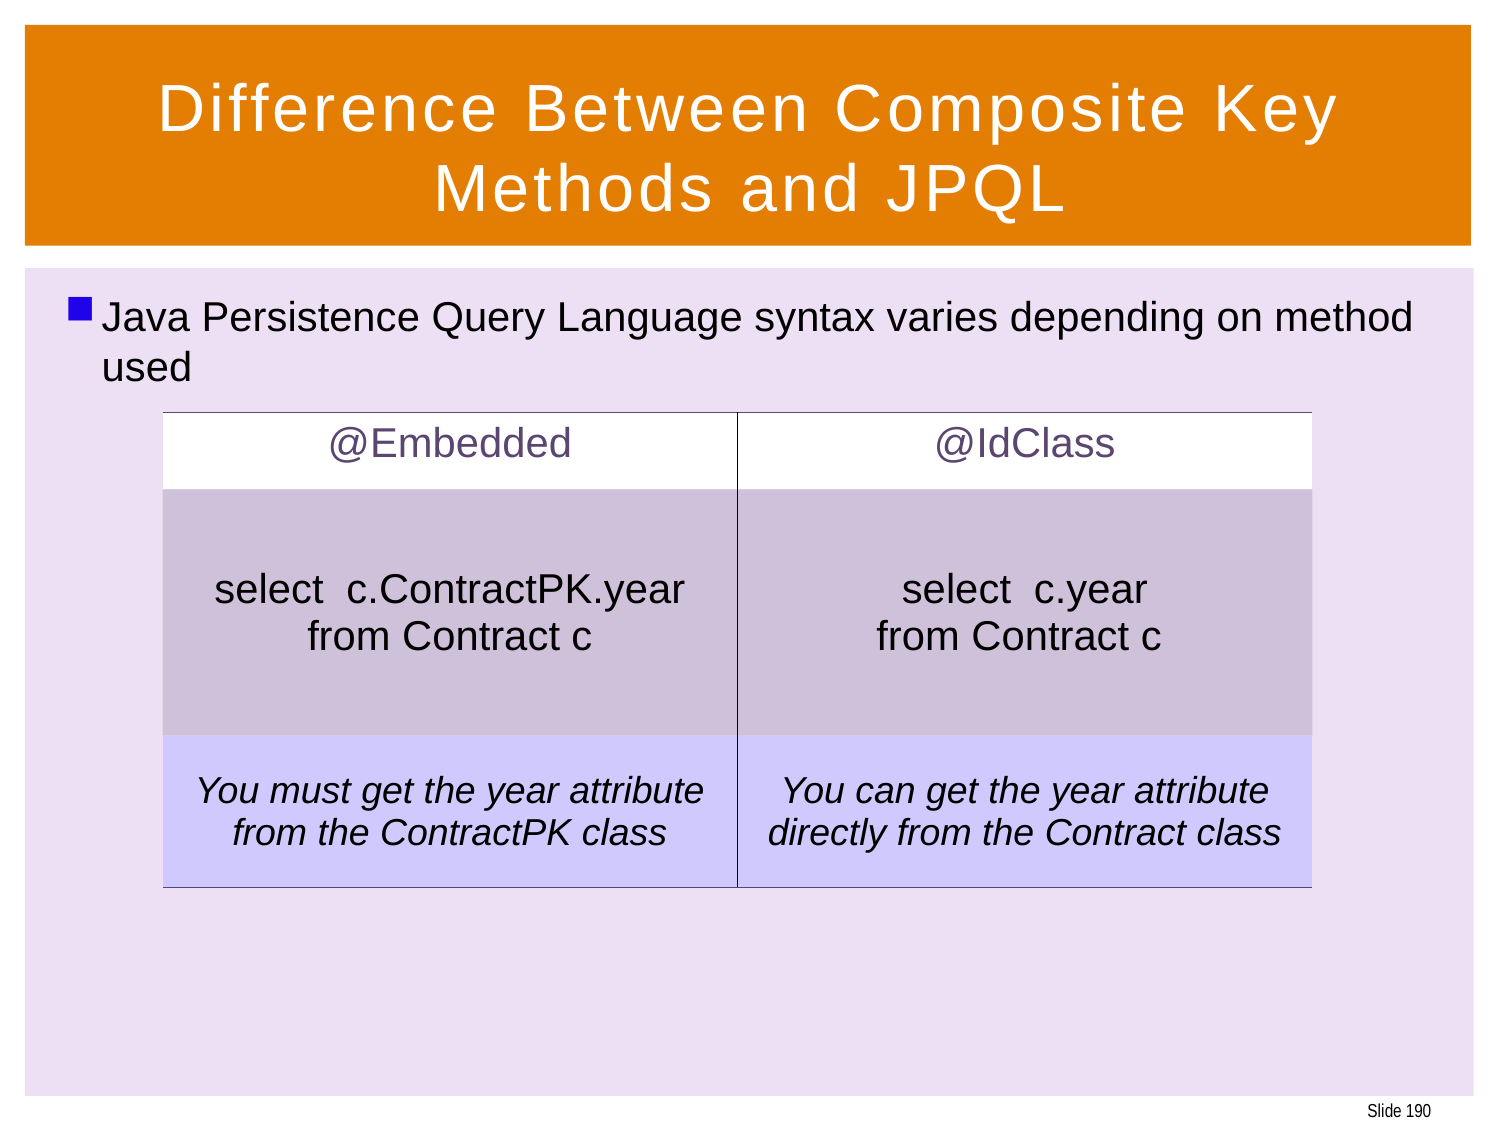

190
# Difference Between Composite Key Methods and JPQL
Java Persistence Query Language syntax varies depending on method used
| @Embedded | @IdClass |
| --- | --- |
| select c.ContractPK.year from Contract c | select c.year from Contract c |
| You must get the year attribute from the ContractPK class | You can get the year attribute directly from the Contract class |